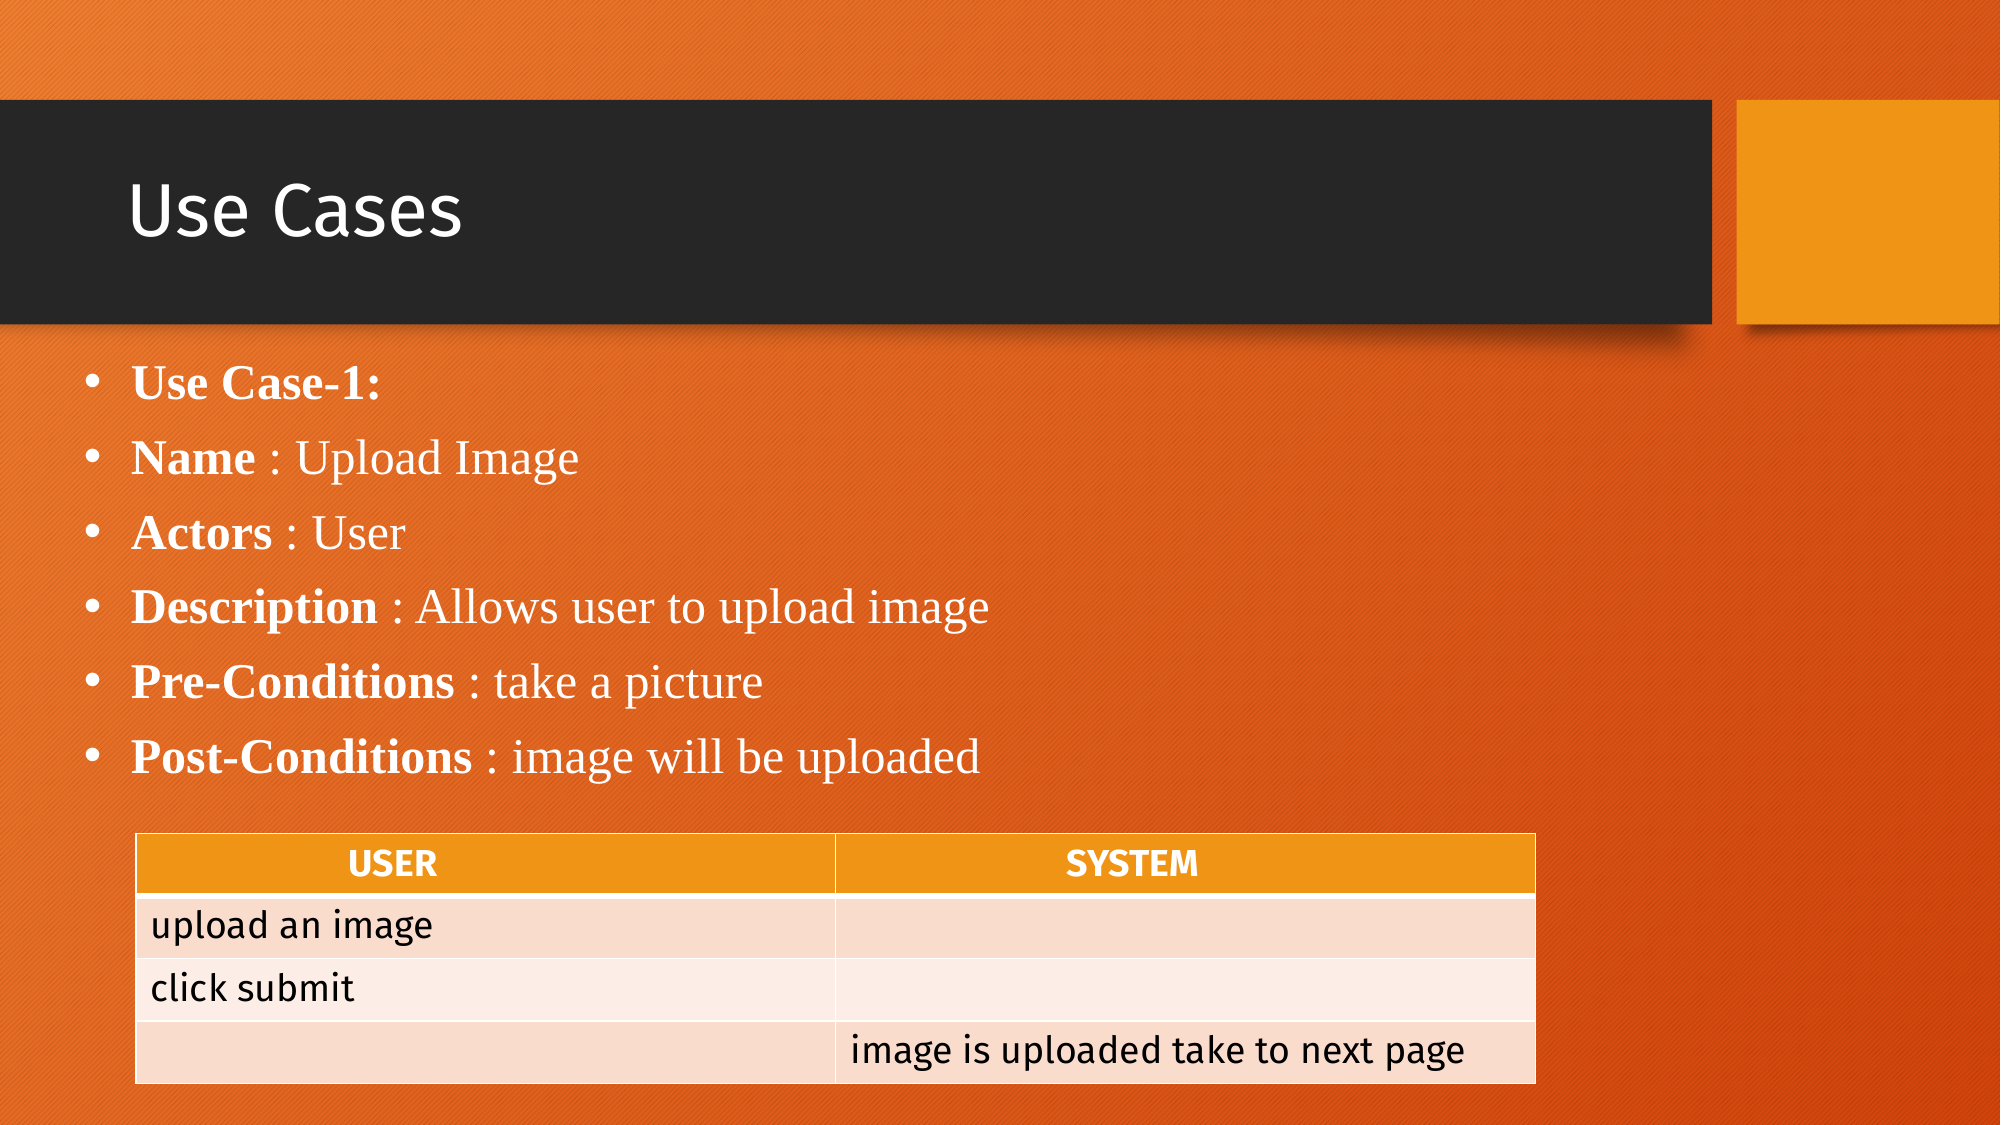

# Use Cases
Use Case-1:
Name : Upload Image
Actors : User
Description : Allows user to upload image
Pre-Conditions : take a picture
Post-Conditions : image will be uploaded
| USER | SYSTEM |
| --- | --- |
| upload an image |  |
| click submit |  |
|  | image is uploaded take to next page |